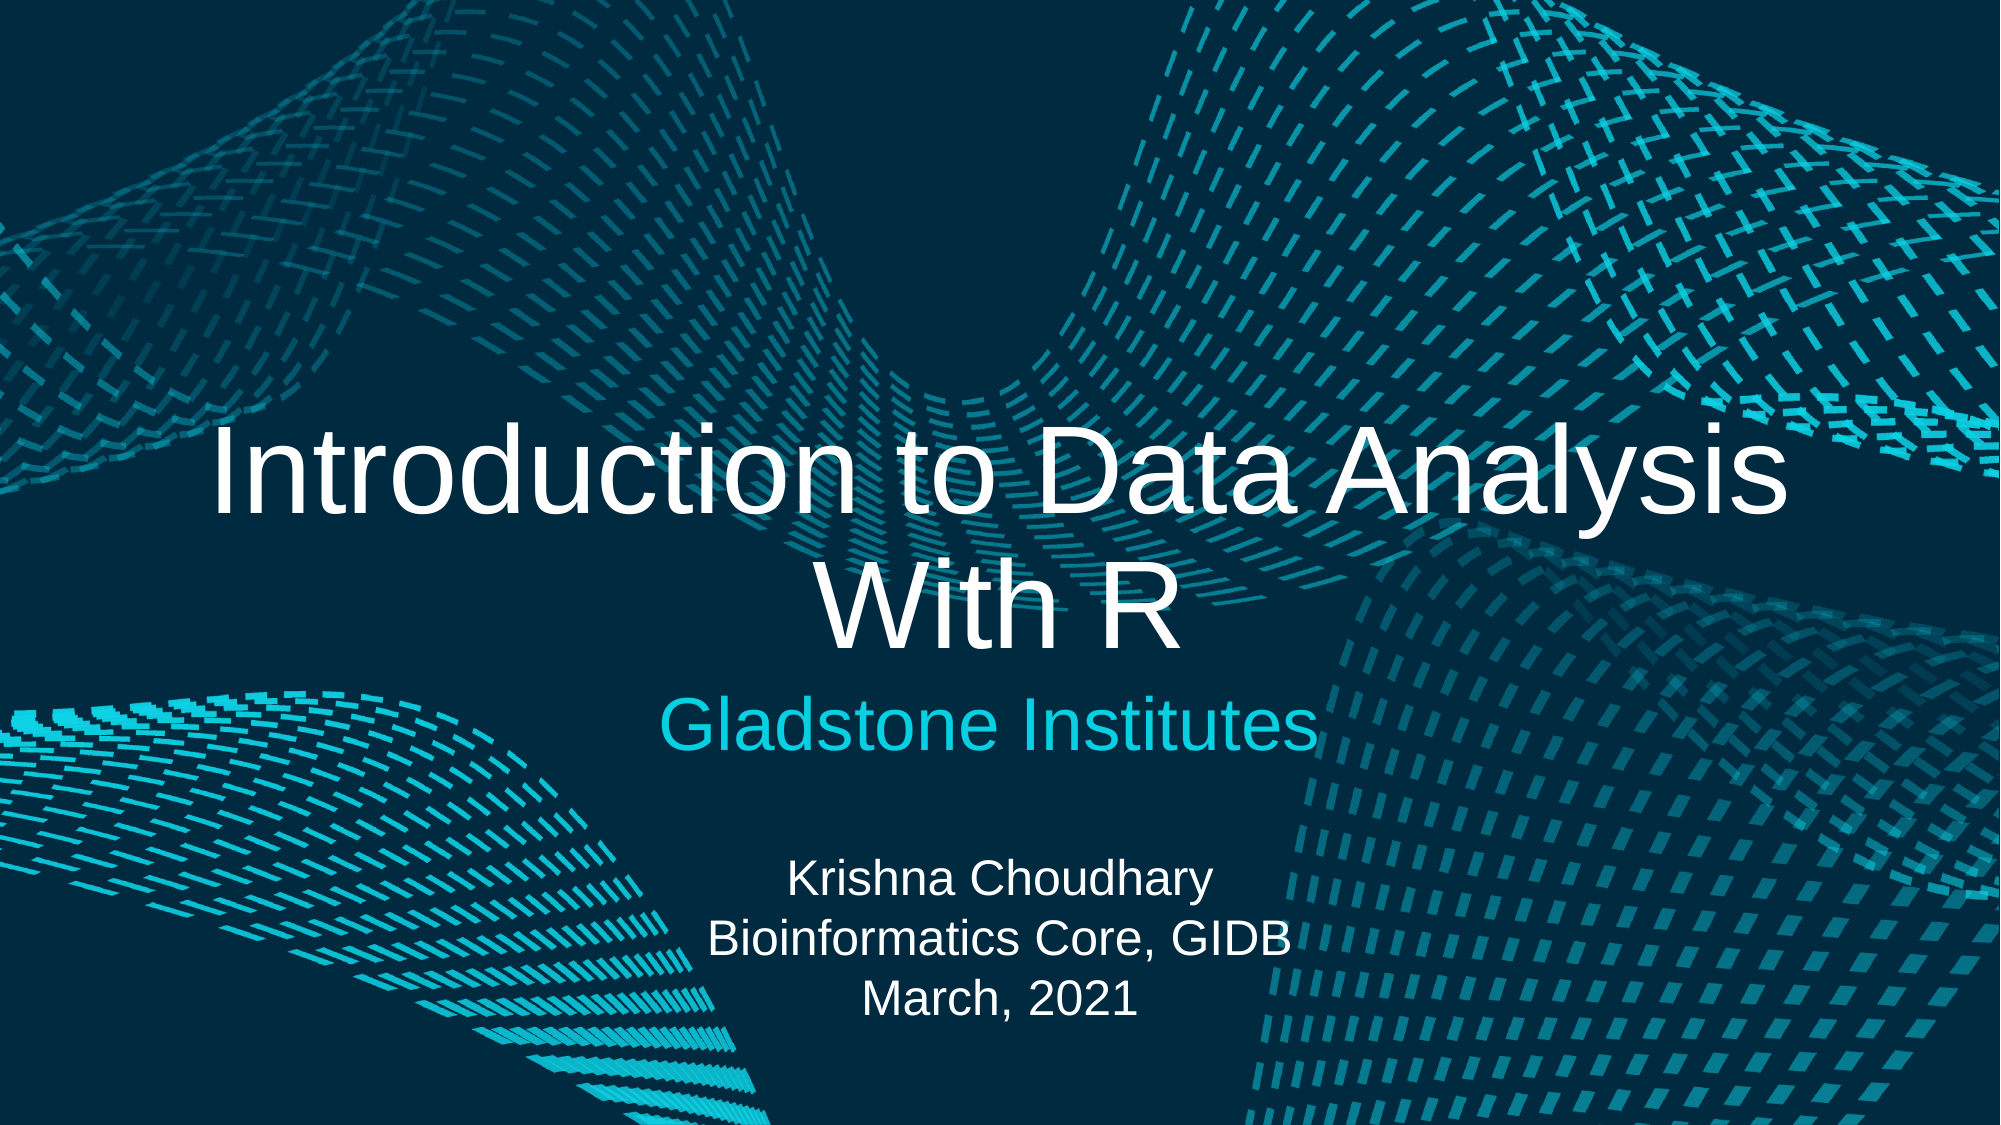

# Introduction to Data Analysis With R
Gladstone Institutes
Krishna Choudhary
Bioinformatics Core, GIDB
March, 2021